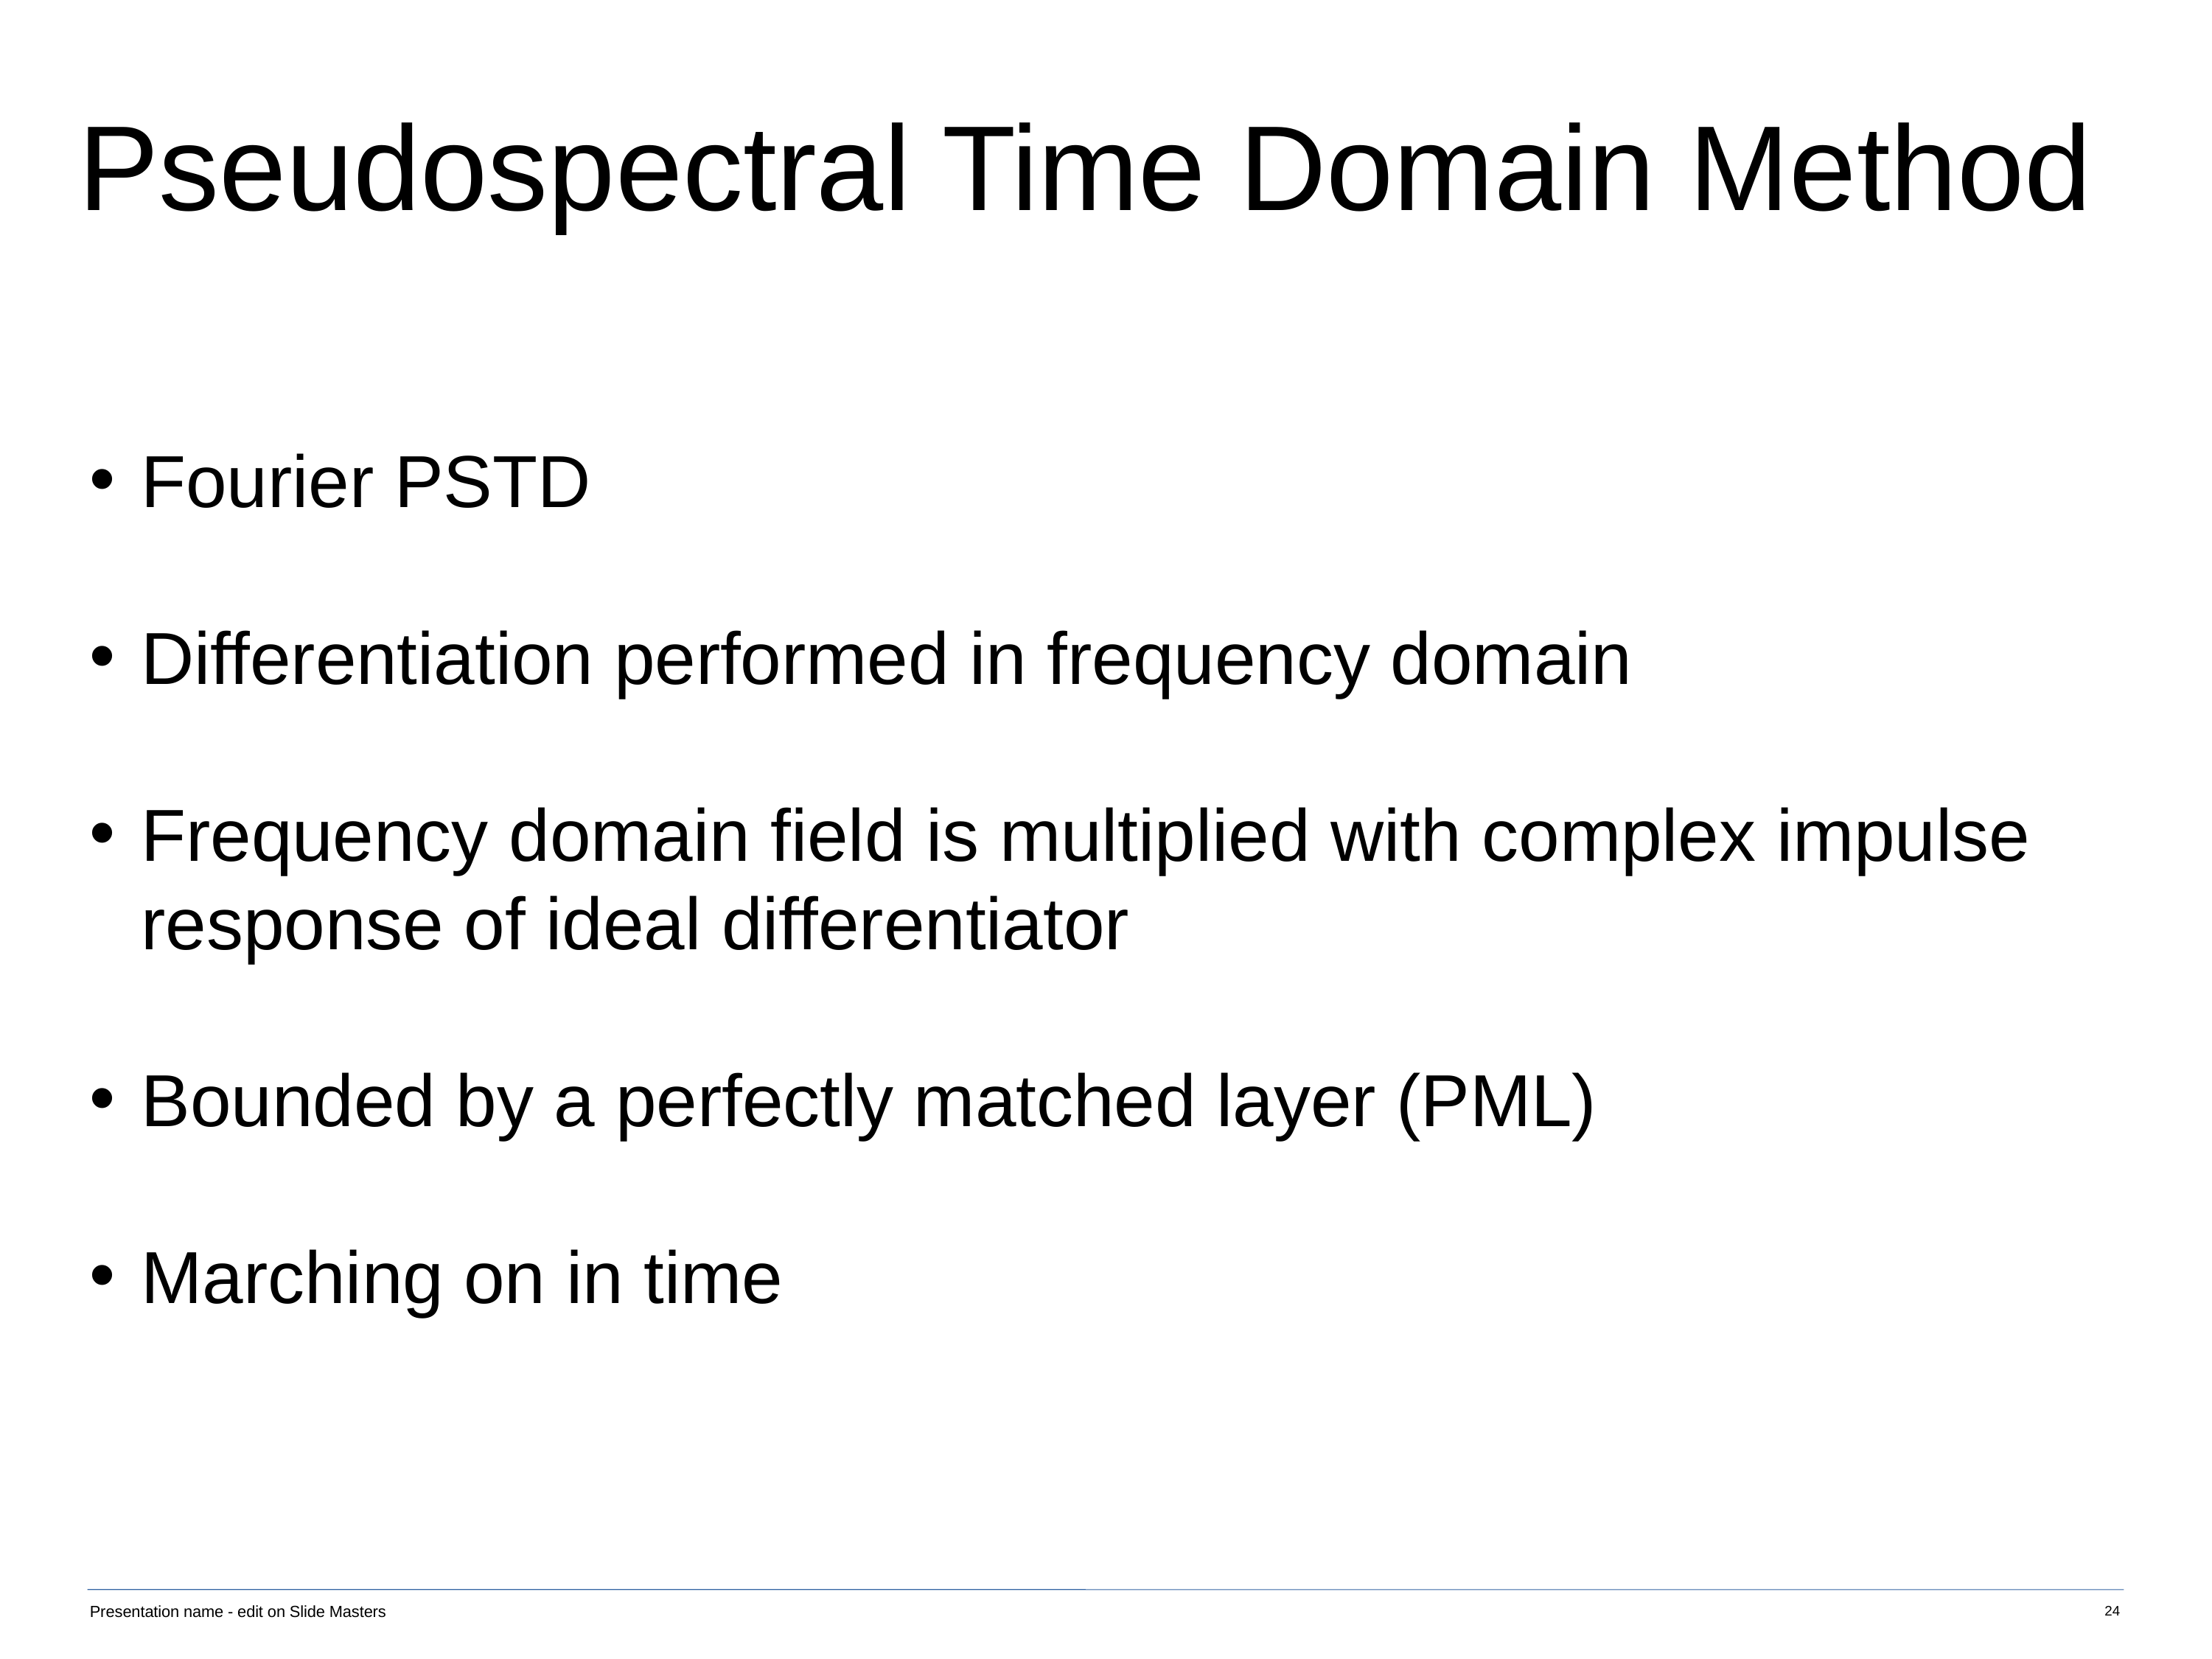

Pseudospectral Time Domain Method
Fourier PSTD

Differentiation performed in frequency domain

Frequency domain field is multiplied with complex impulse response of ideal differentiator

Bounded by a perfectly matched layer (PML)

Marching on in time